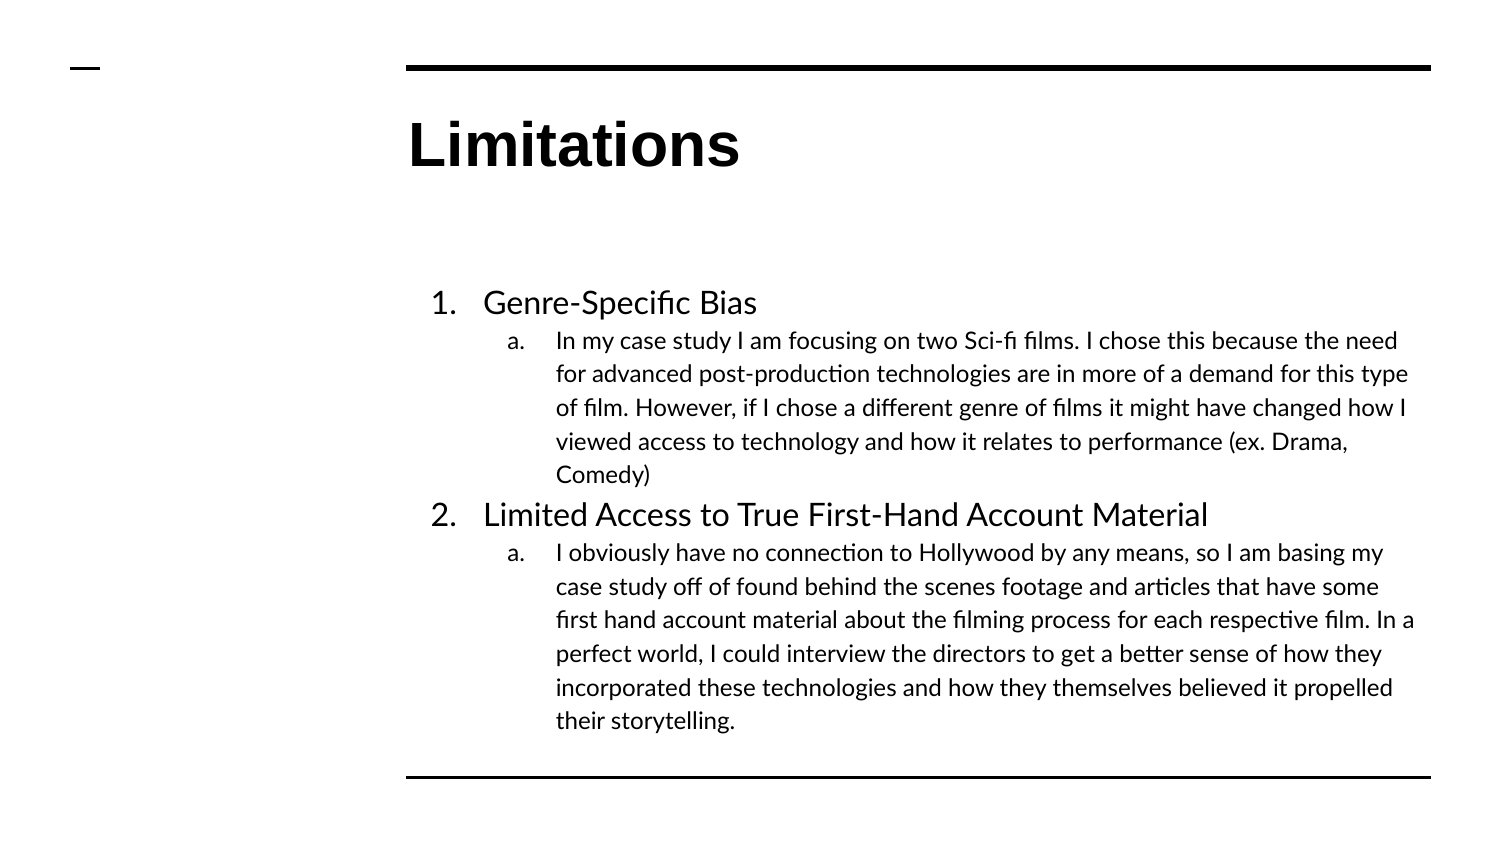

# Limitations
Genre-Specific Bias
In my case study I am focusing on two Sci-fi films. I chose this because the need for advanced post-production technologies are in more of a demand for this type of film. However, if I chose a different genre of films it might have changed how I viewed access to technology and how it relates to performance (ex. Drama, Comedy)
Limited Access to True First-Hand Account Material
I obviously have no connection to Hollywood by any means, so I am basing my case study off of found behind the scenes footage and articles that have some first hand account material about the filming process for each respective film. In a perfect world, I could interview the directors to get a better sense of how they incorporated these technologies and how they themselves believed it propelled their storytelling.